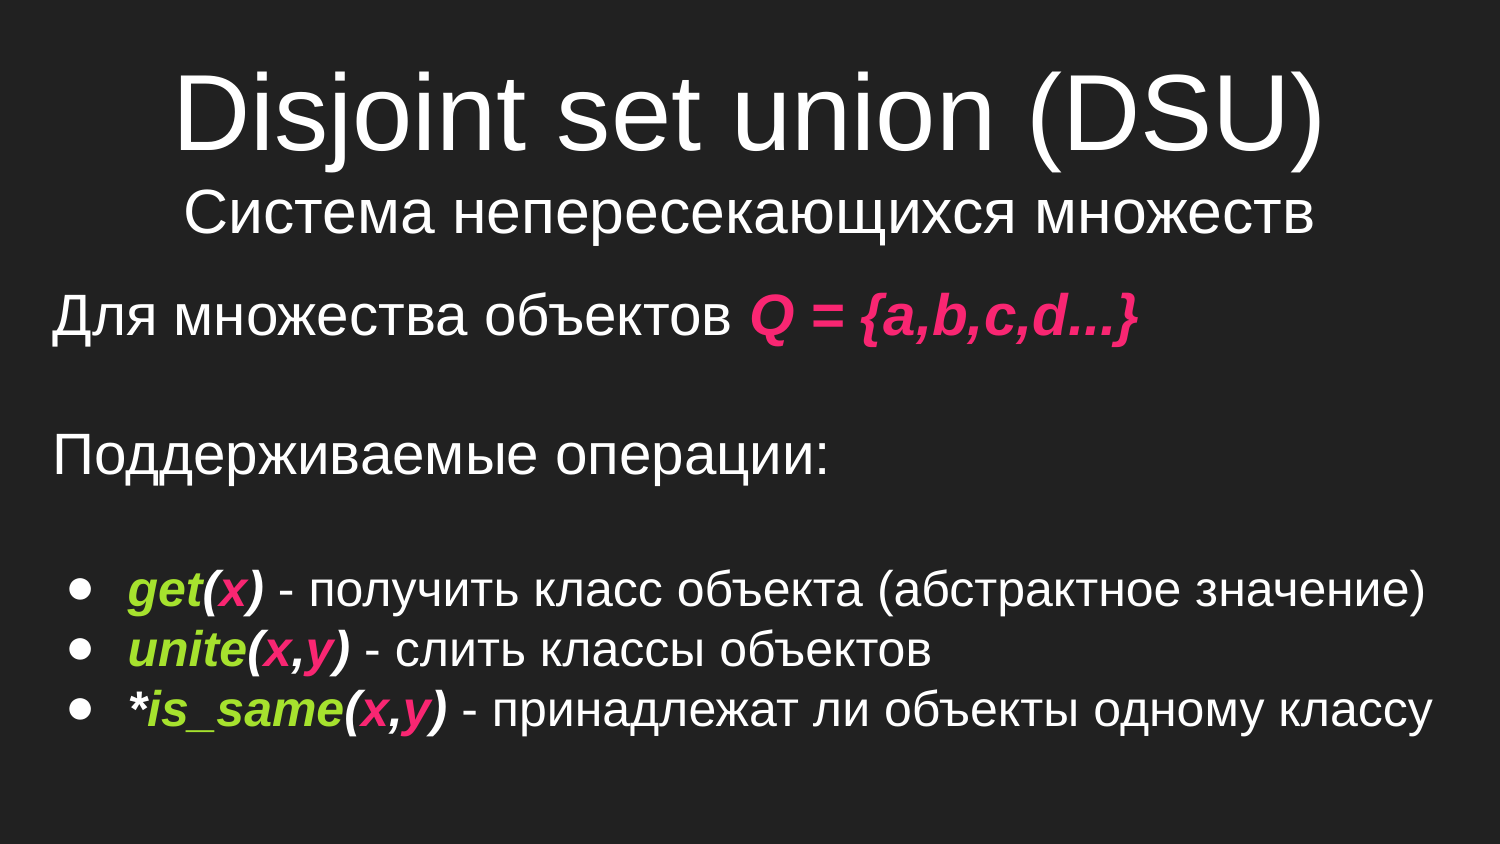

# Disjoint set union (DSU)
Система непересекающихся множеств
Для множества объектов Q = {a,b,c,d...}

Поддерживаемые операции:

get(x) - получить класс объекта (абстрактное значение)
unite(x,y) - слить классы объектов
*is_same(x,y) - принадлежат ли объекты одному классу